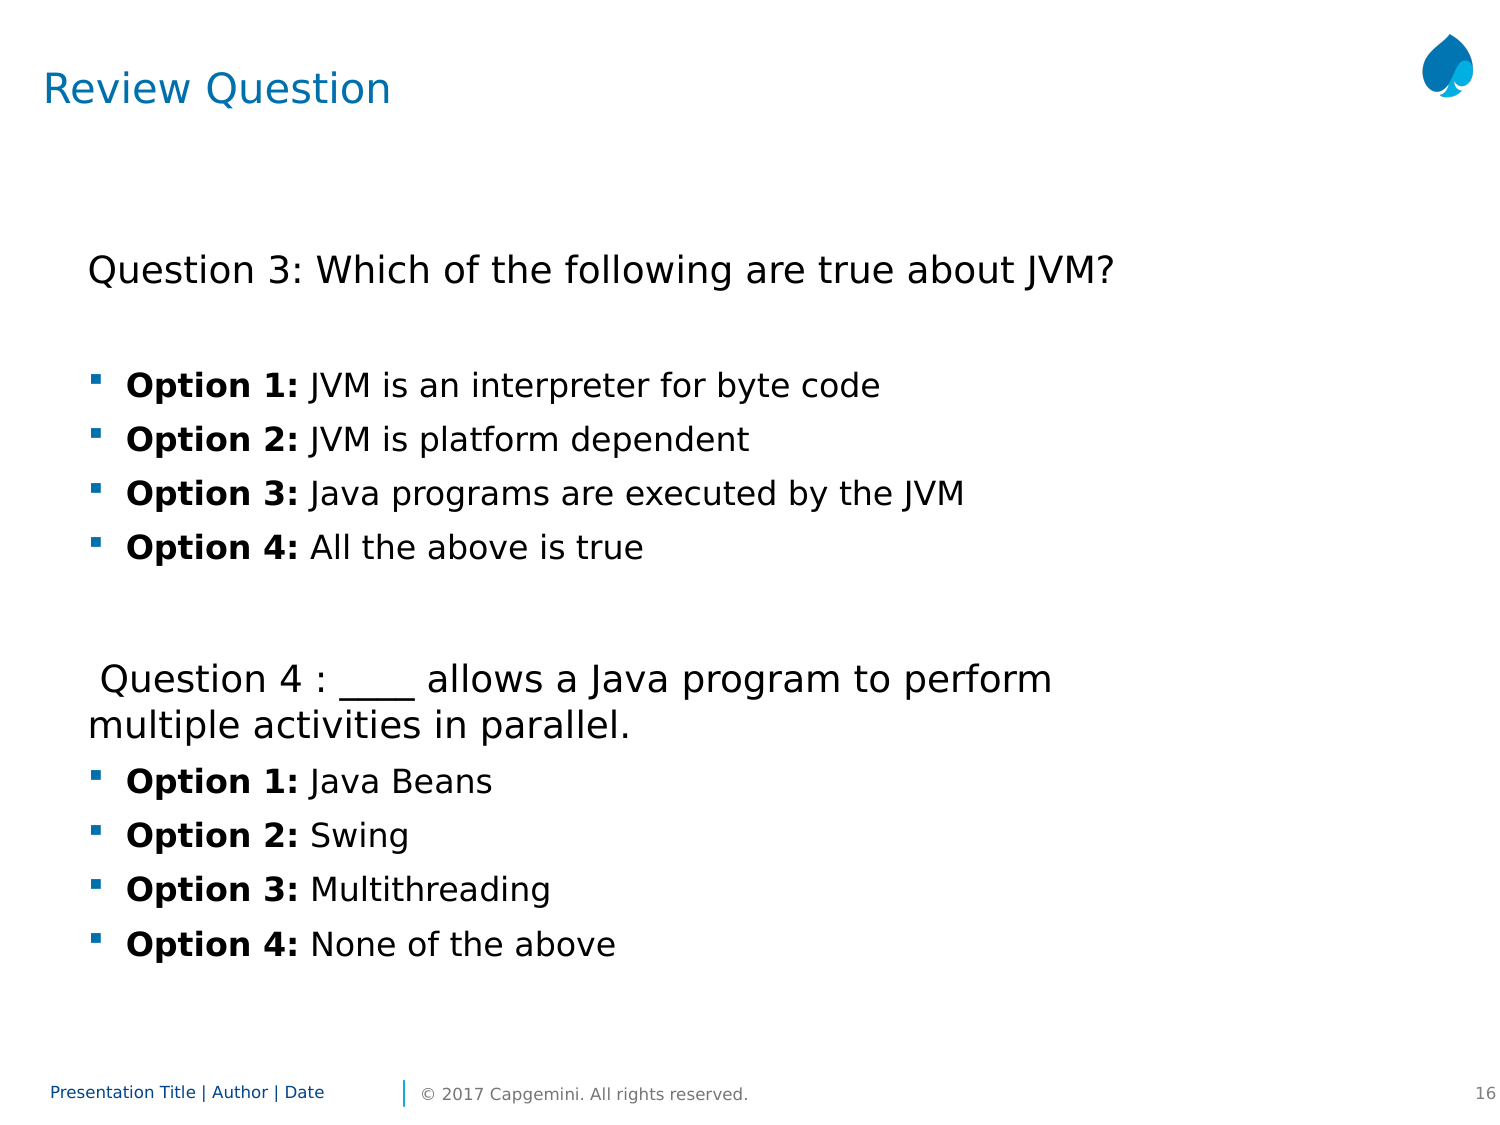

Review Question
Question 3: Which of the following are true about JVM?

Option 1: JVM is an interpreter for byte code
Option 2: JVM is platform dependent
Option 3: Java programs are executed by the JVM
Option 4: All the above is true

 Question 4 : ____ allows a Java program to perform multiple activities in parallel.
Option 1: Java Beans
Option 2: Swing
Option 3: Multithreading
Option 4: None of the above